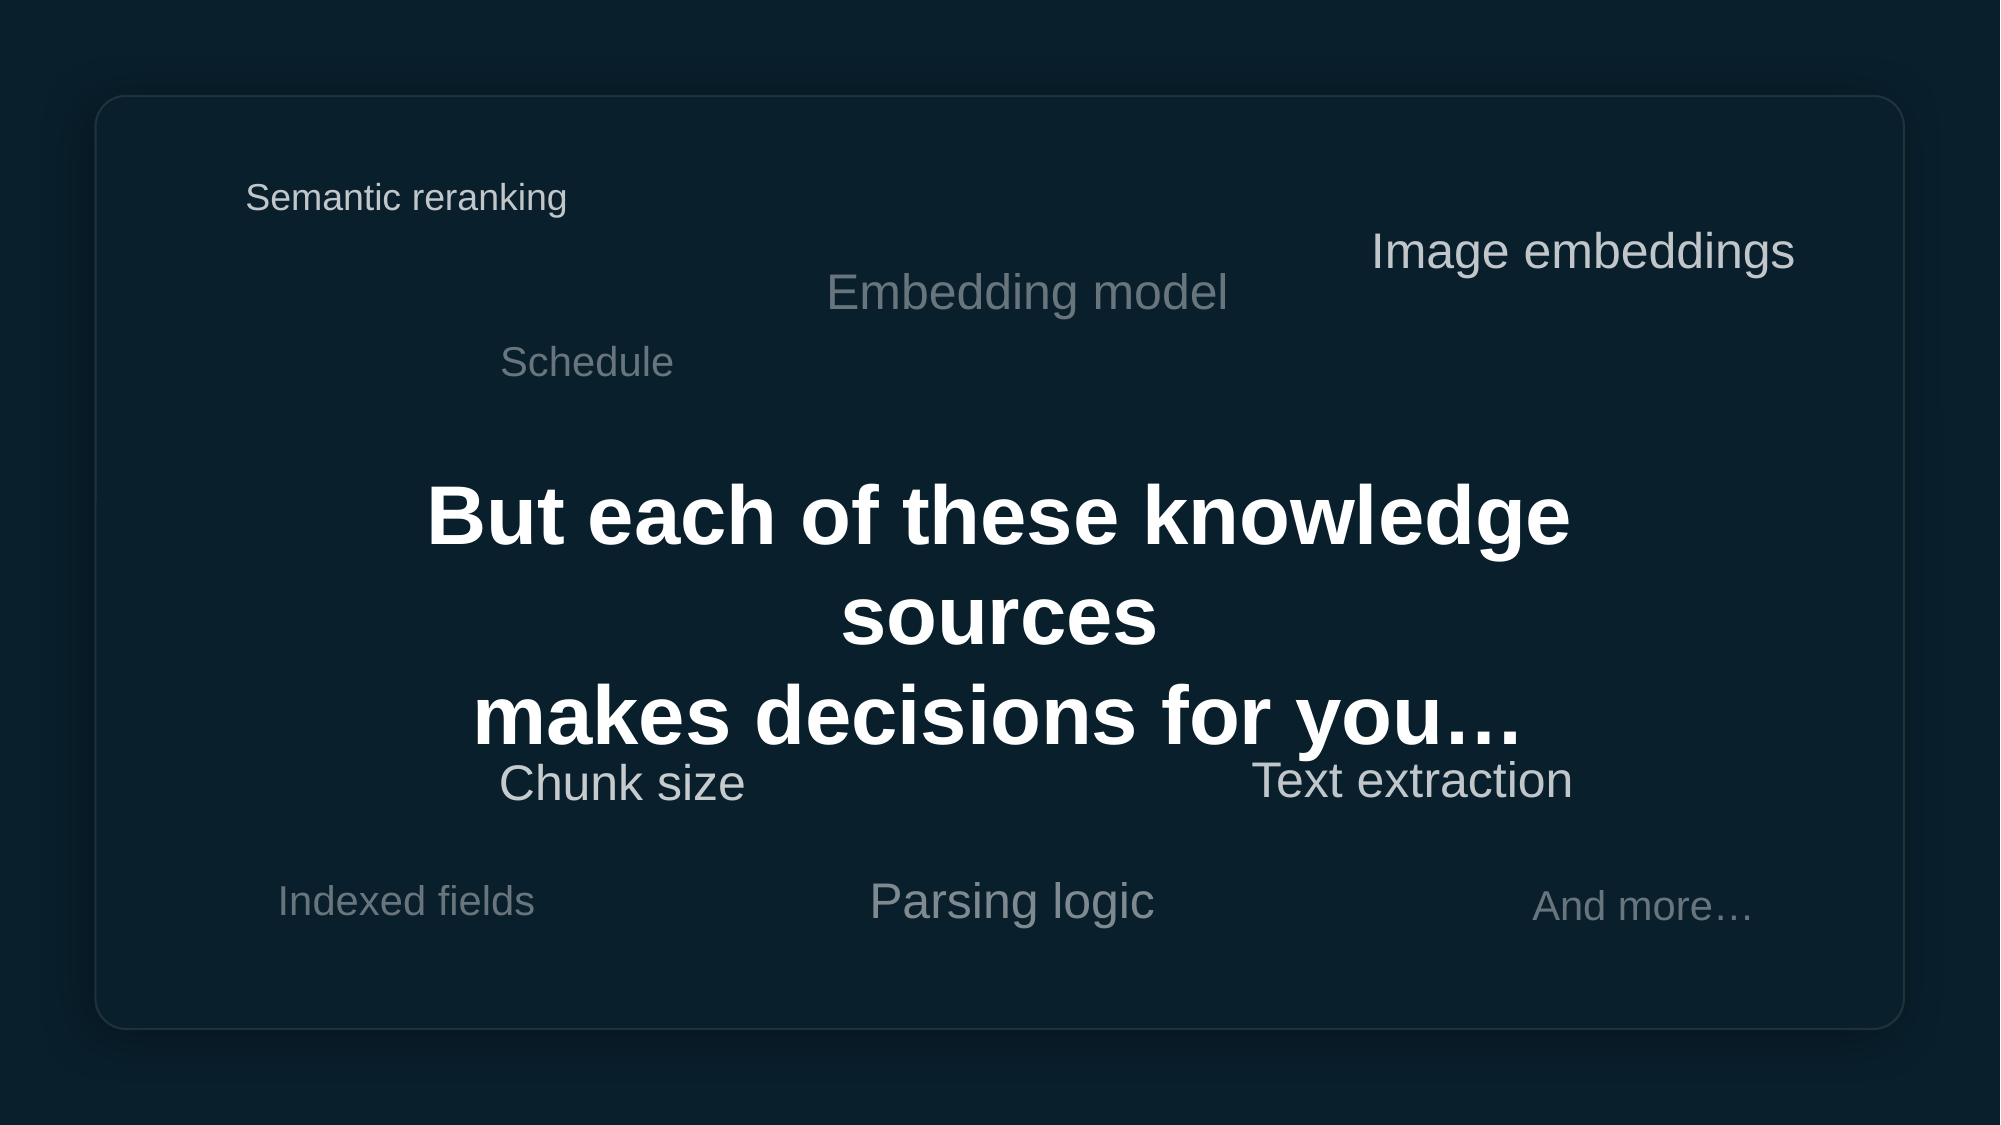

Semantic reranking
Image embeddings
Embedding model
Schedule
But each of these knowledge sources
makes decisions for you…
Text extraction
Chunk size
Parsing logic
Indexed fields
And more…